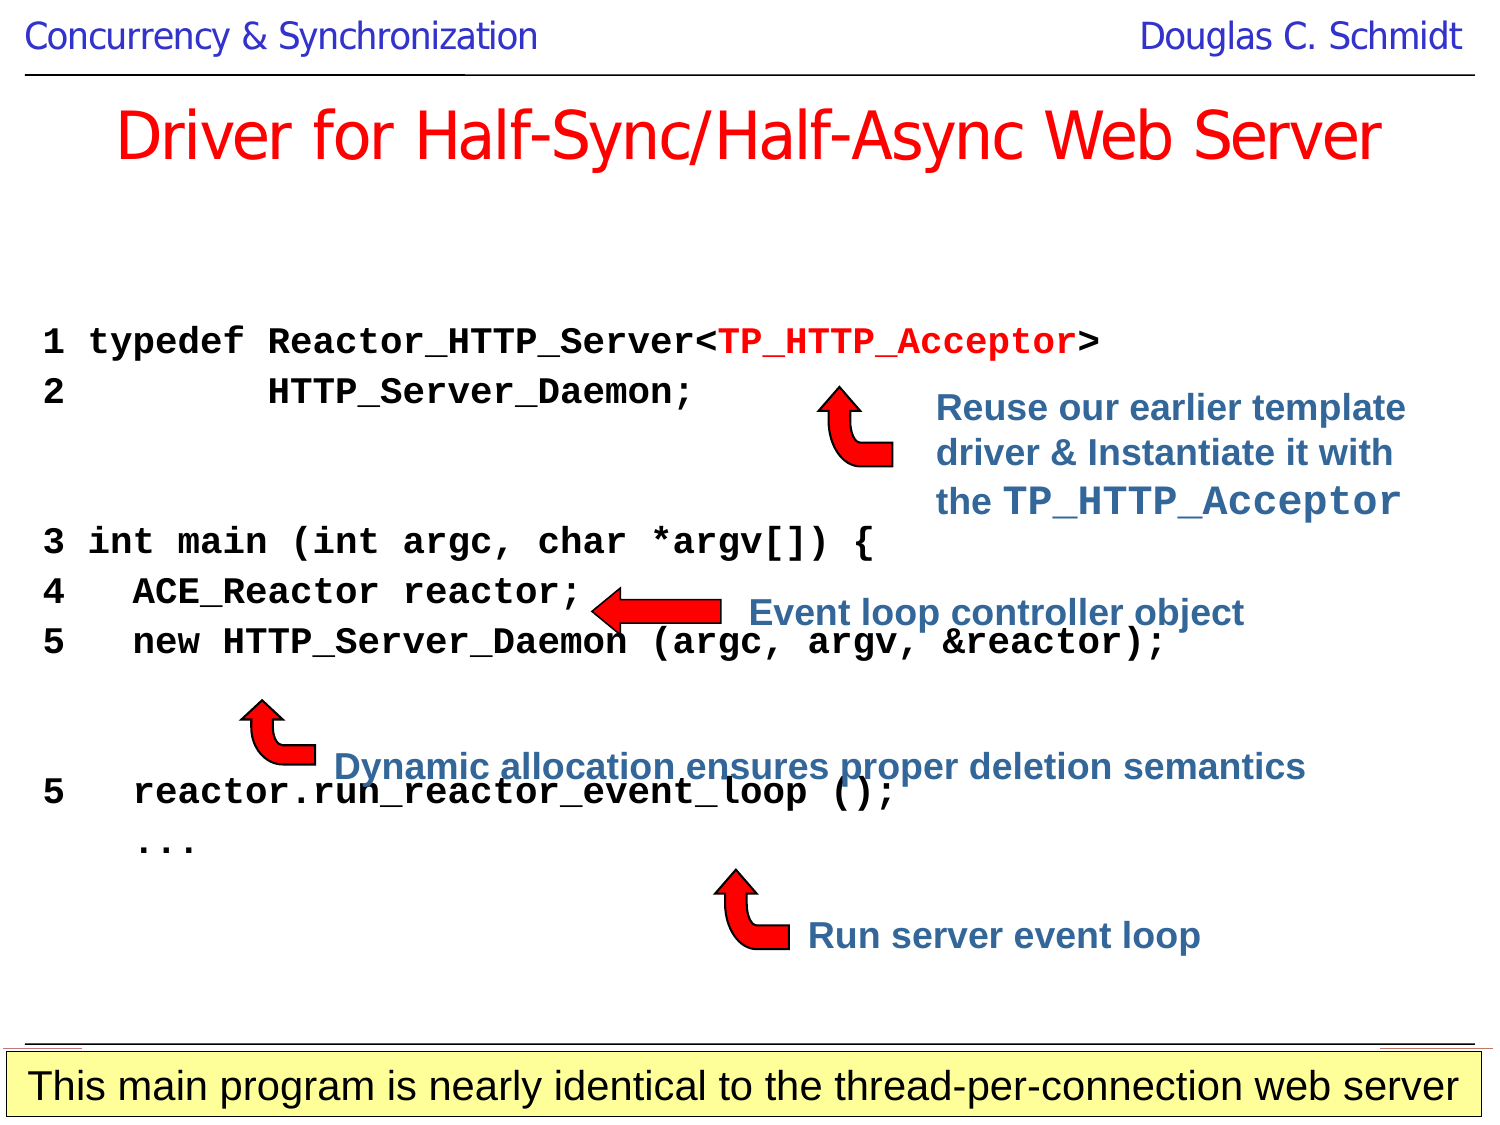

# Driver for Half-Sync/Half-Async Web Server

 1 typedef Reactor_HTTP_Server<TP_HTTP_Acceptor>
 2         HTTP_Server_Daemon;

 3 int main (int argc, char *argv[]) {
 4   ACE_Reactor reactor;
 5   new HTTP_Server_Daemon (argc, argv, &reactor);

 5   reactor.run_reactor_event_loop ();
     ...
Reuse our earlier template driver & Instantiate it with
the TP_HTTP_Acceptor

Event loop controller object

Dynamic allocation ensures proper deletion semantics

Run server event loop

This main program is nearly identical to the thread-per-connection web server